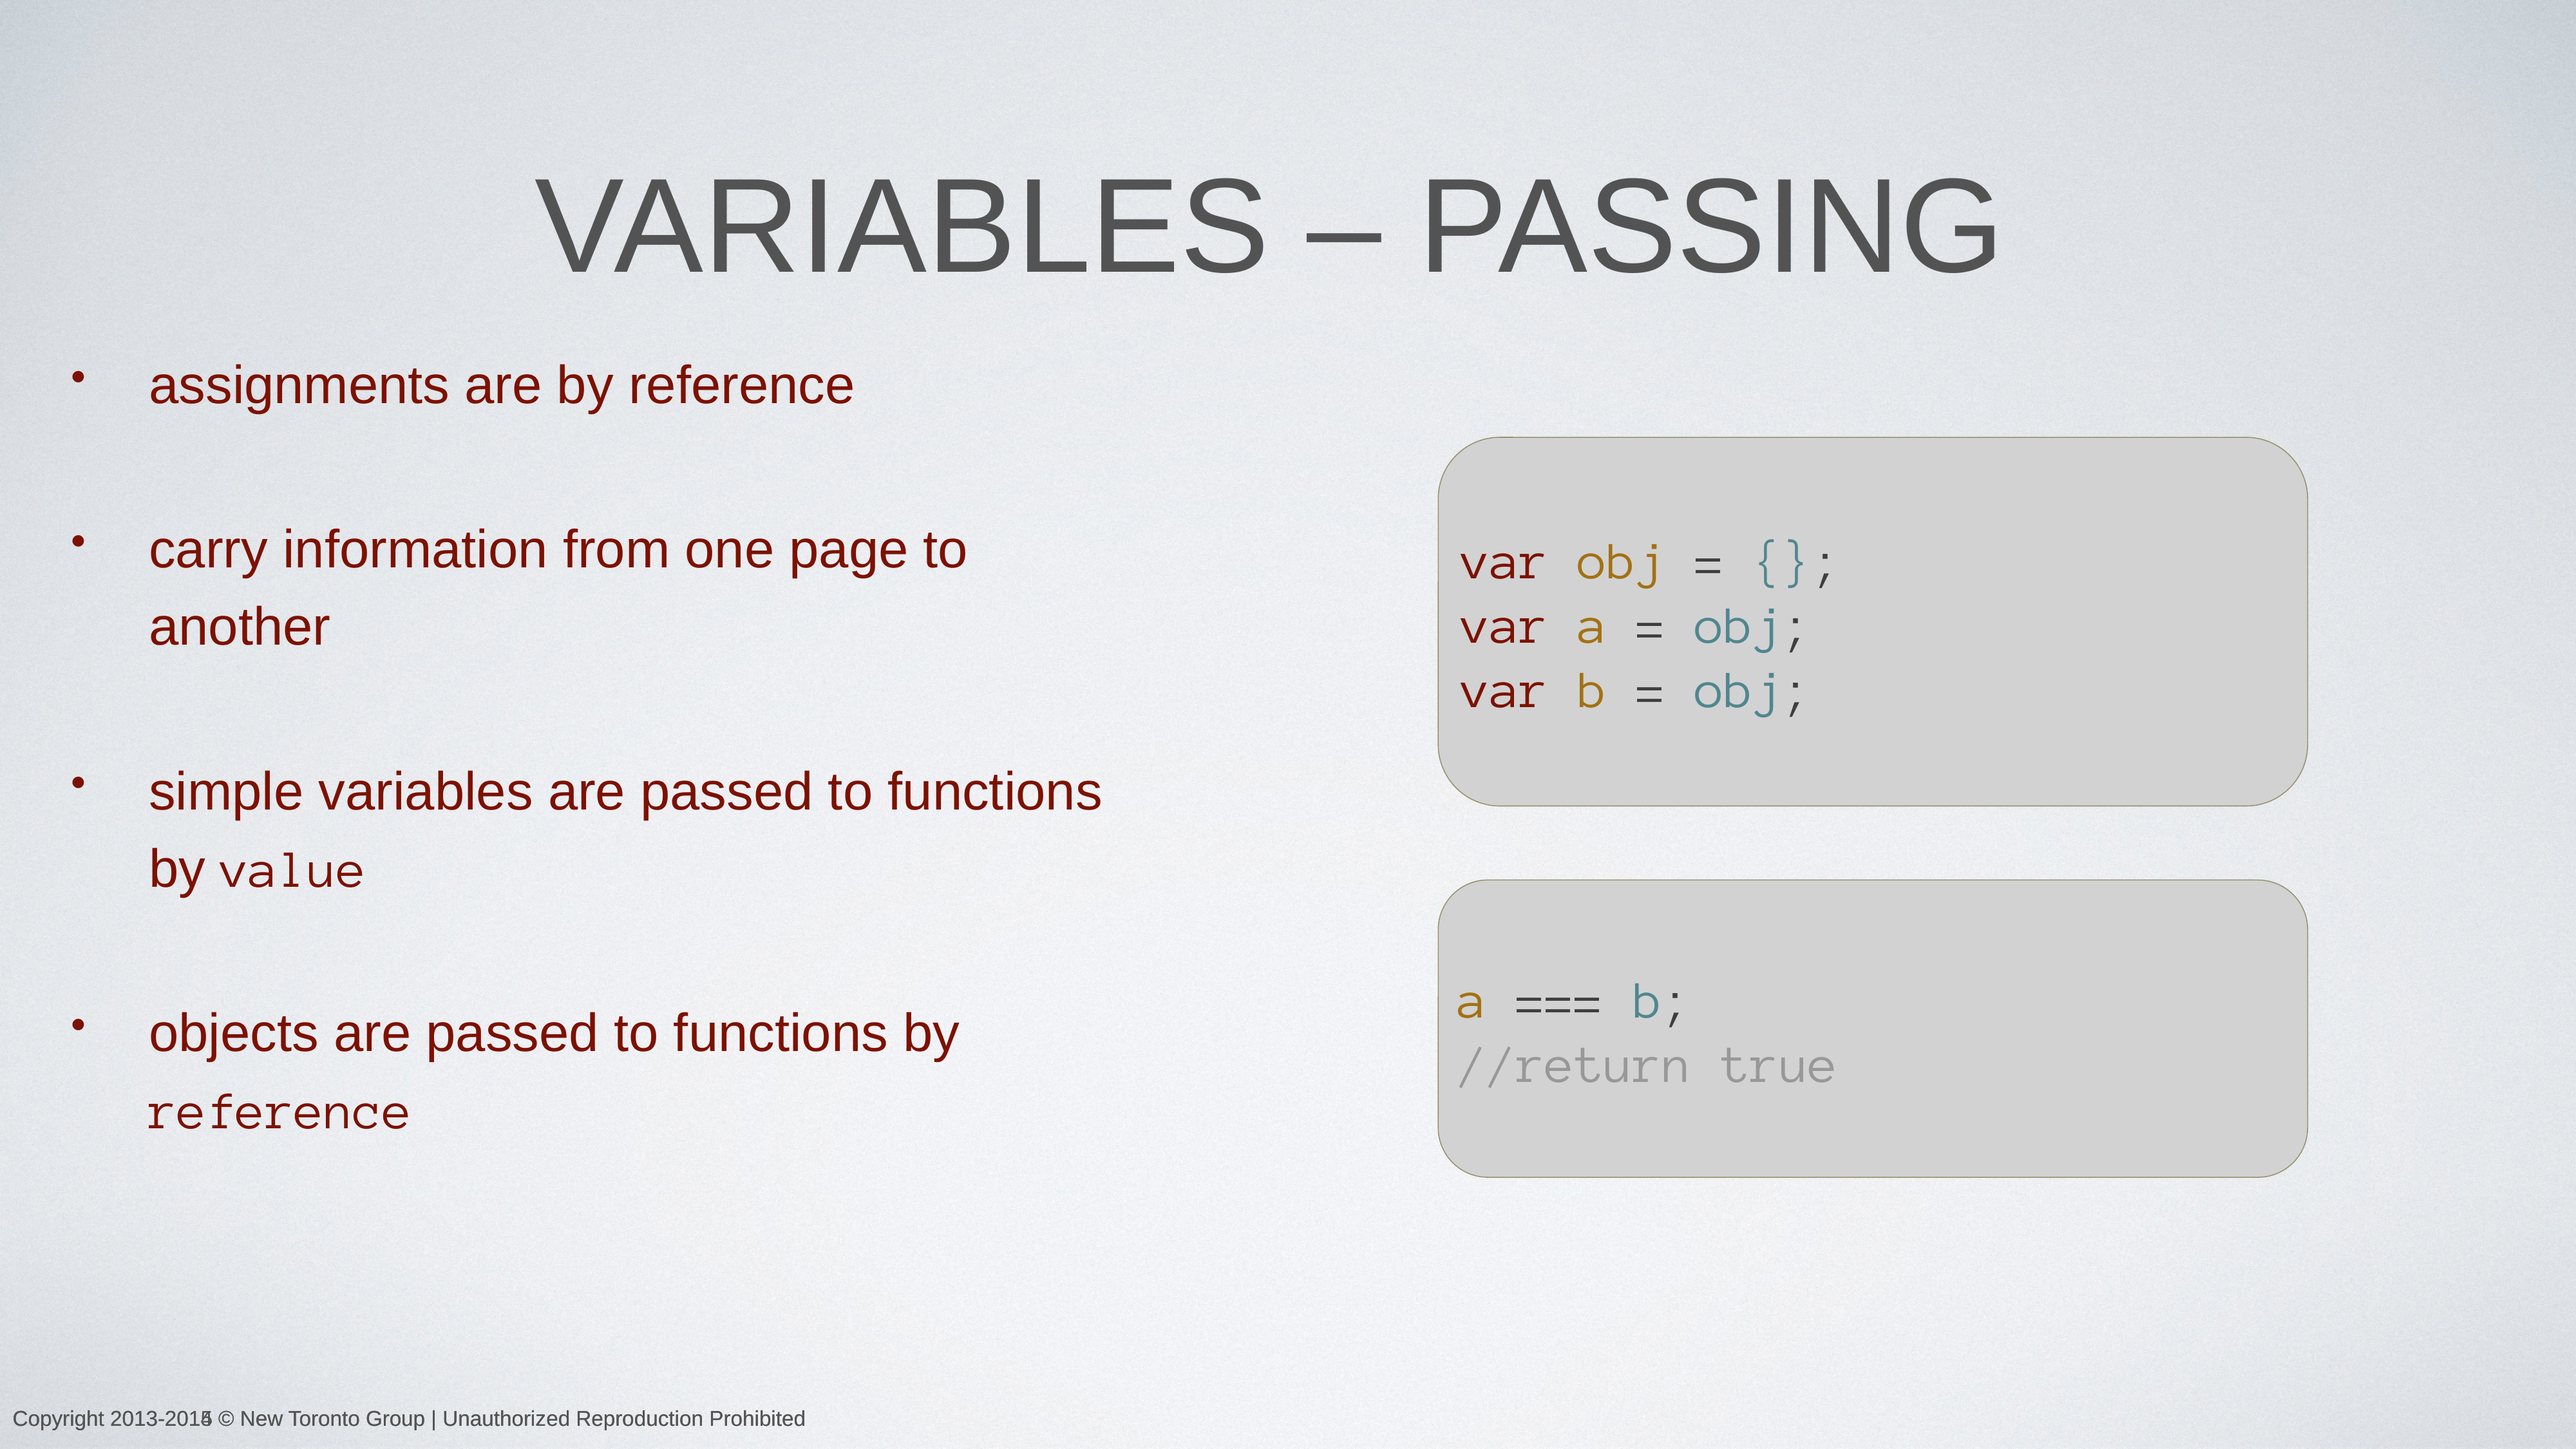

# variables – Passing
assignments are by reference
carry information from one page to another
simple variables are passed to functions by value
objects are passed to functions by reference

var obj = {};
var a = obj;
var b = obj;

a === b;
//return true